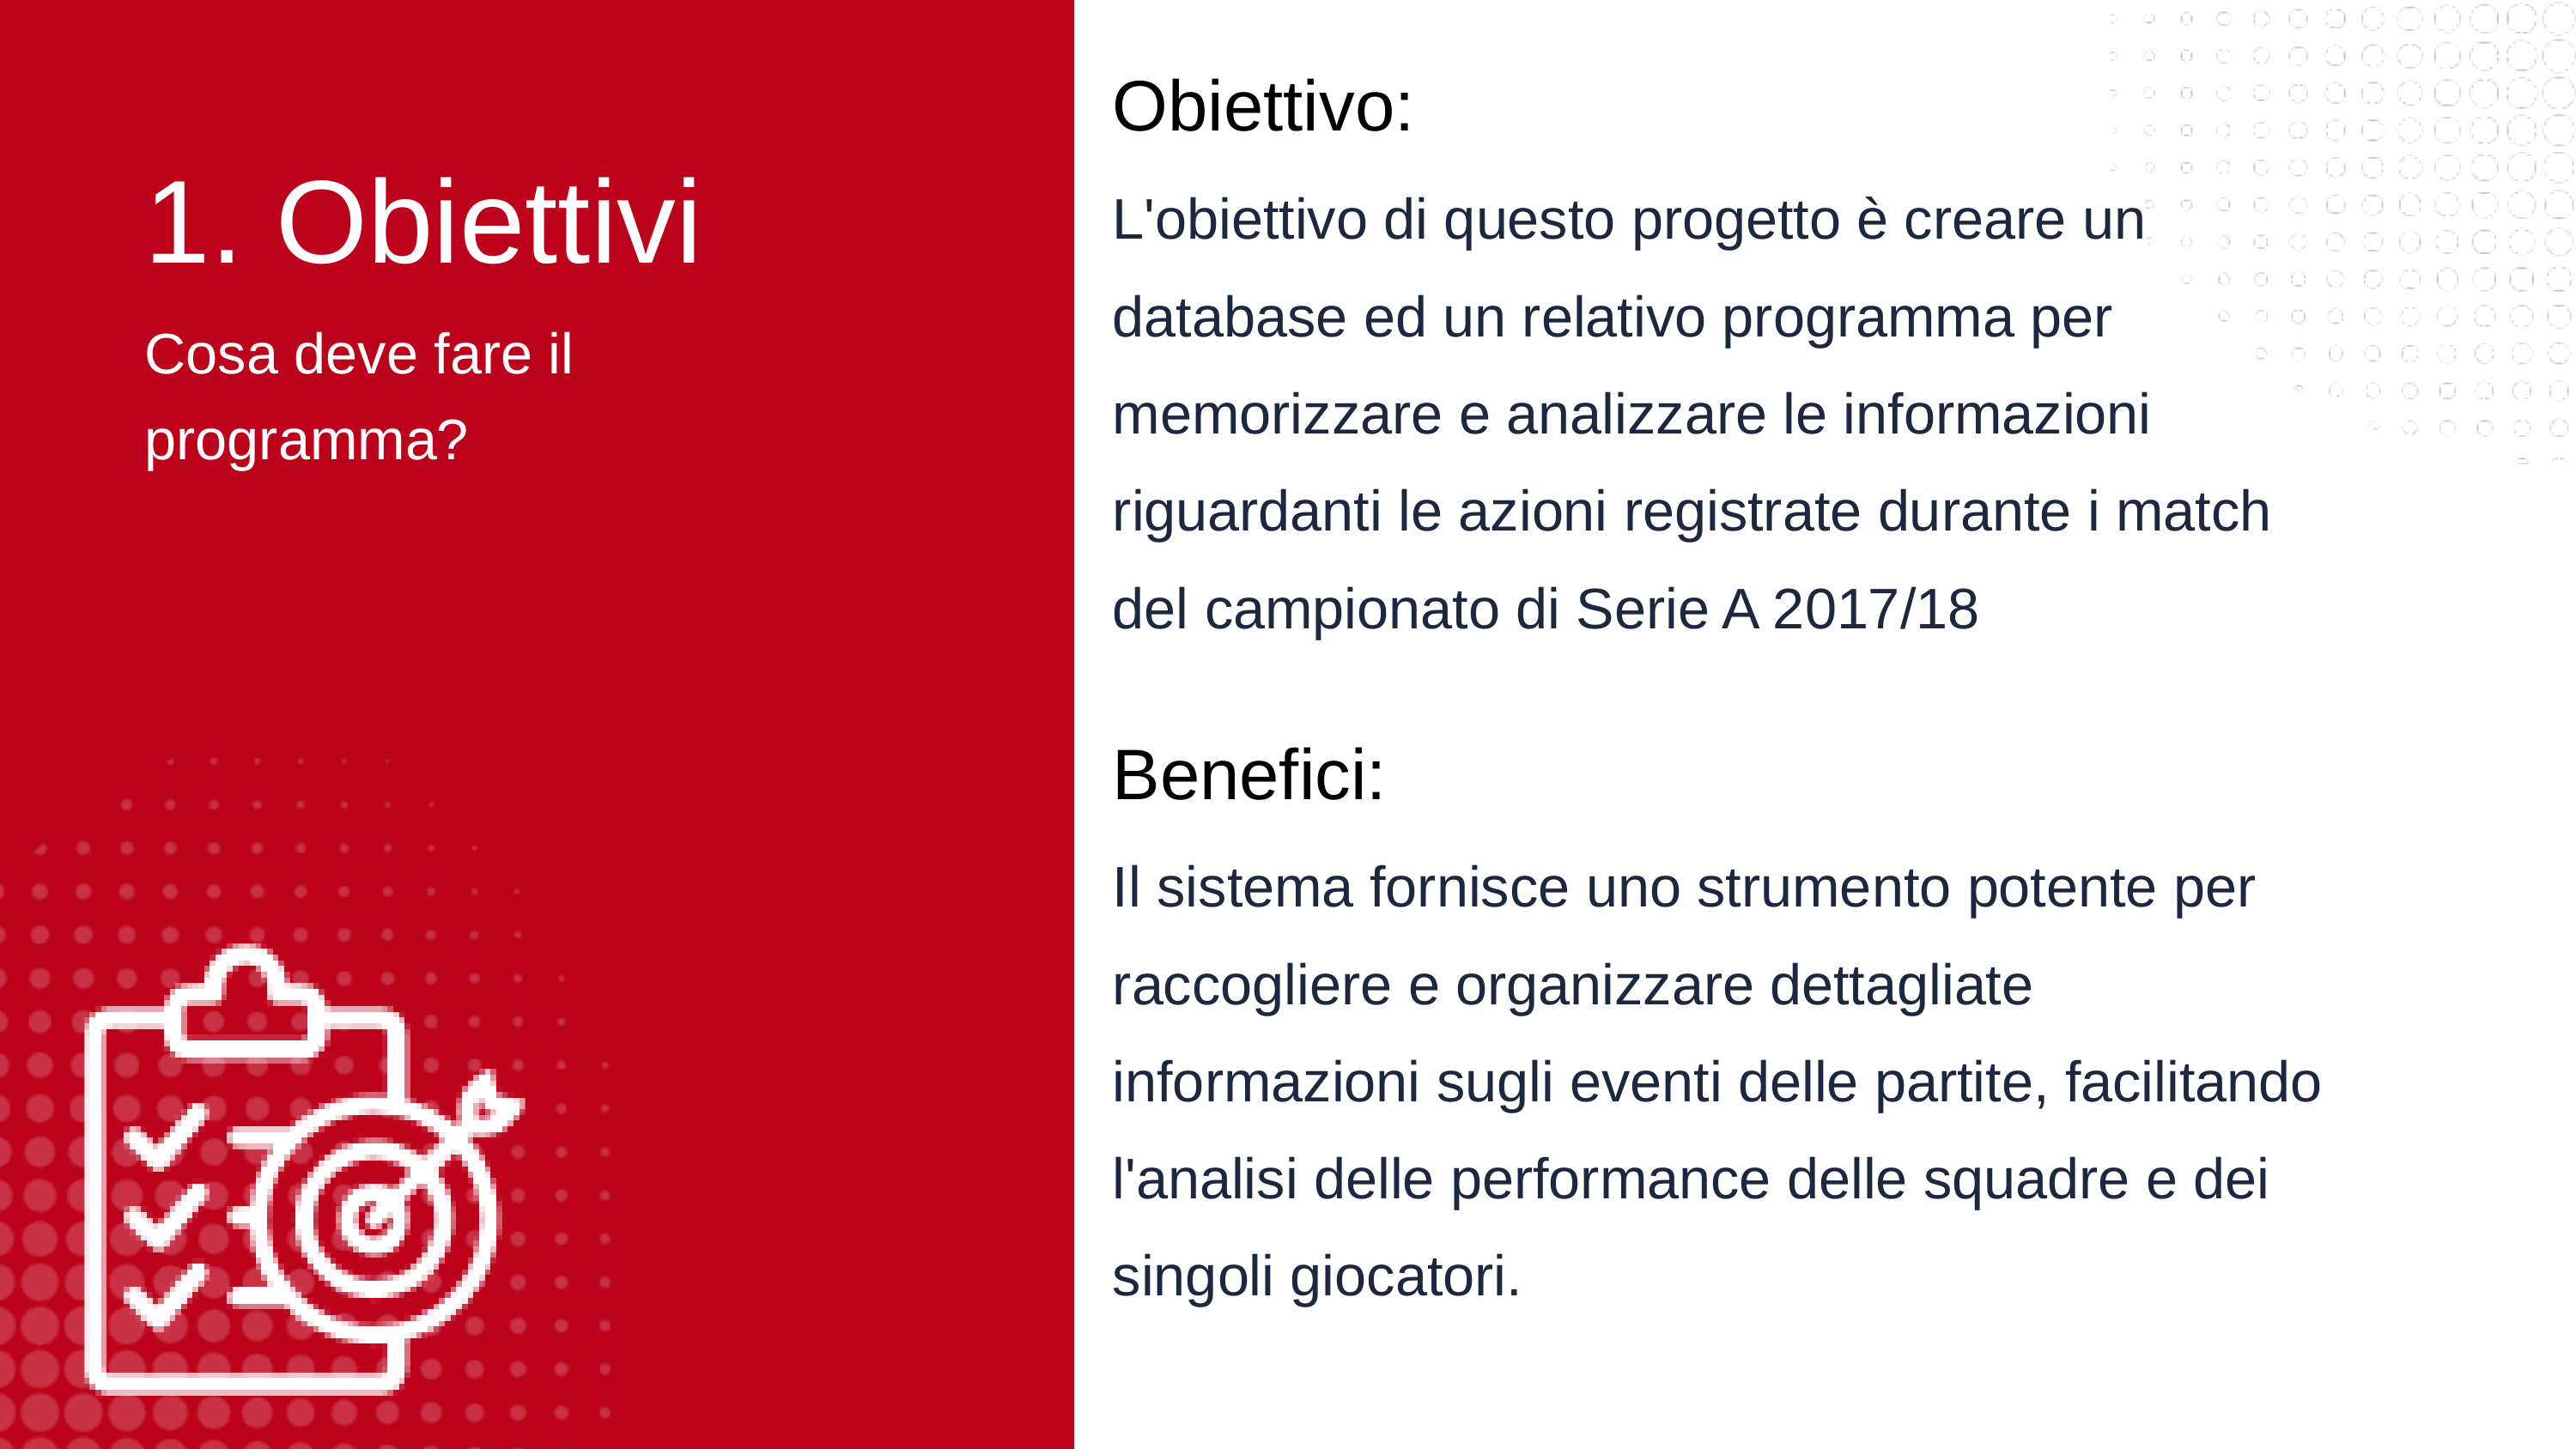

Obiettivo:
1. Obiettivi
Cosa deve fare il programma?
L'obiettivo di questo progetto è creare un database ed un relativo programma per memorizzare e analizzare le informazioni riguardanti le azioni registrate durante i match del campionato di Serie A 2017/18
Benefici:

Il sistema fornisce uno strumento potente per raccogliere e organizzare dettagliate informazioni sugli eventi delle partite, facilitando l'analisi delle performance delle squadre e dei singoli giocatori.